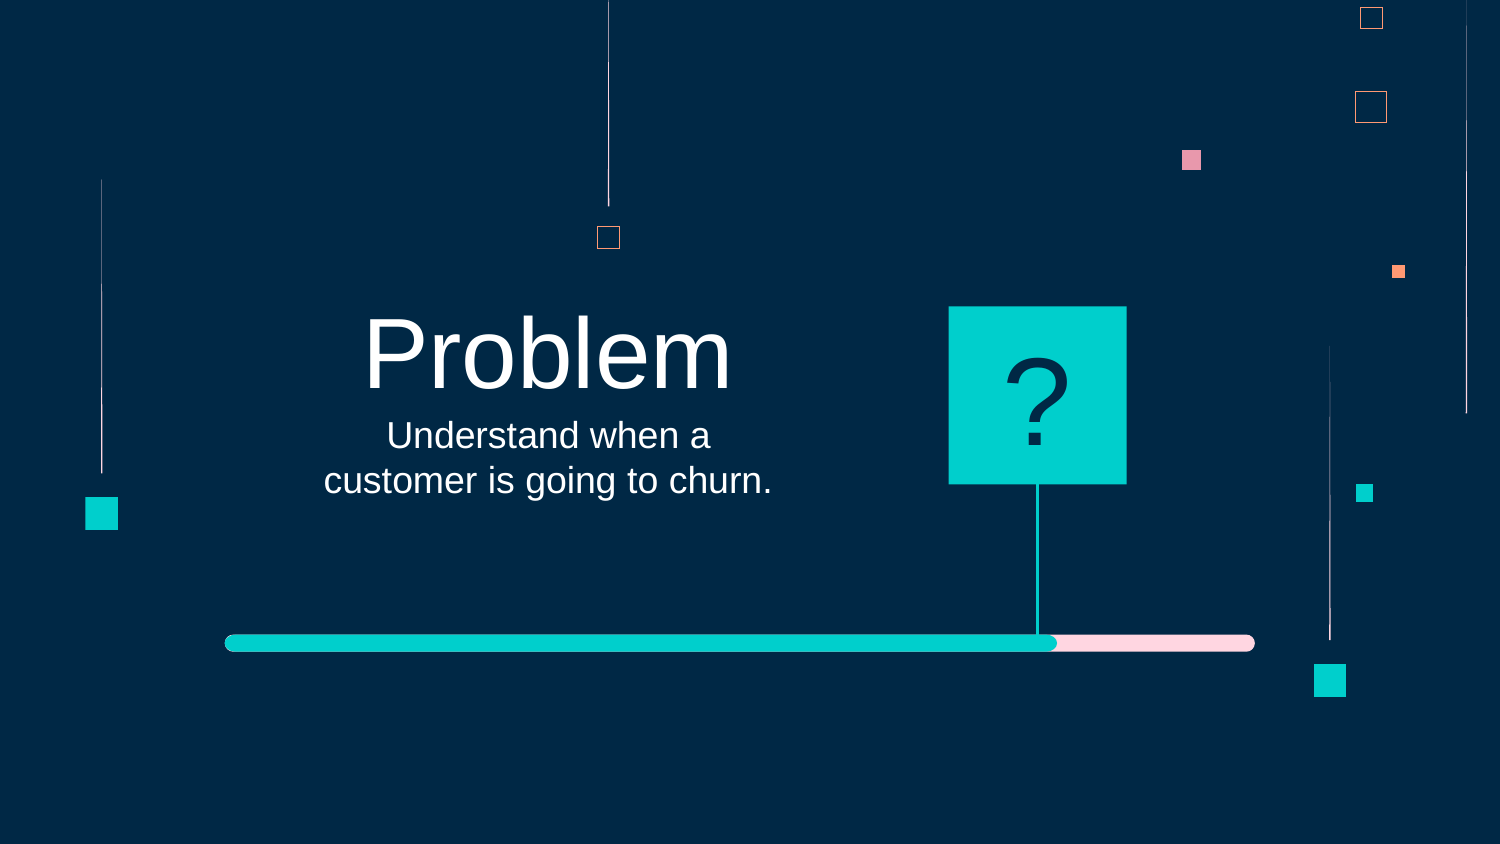

# Problem

?
Understand when a customer is going to churn.